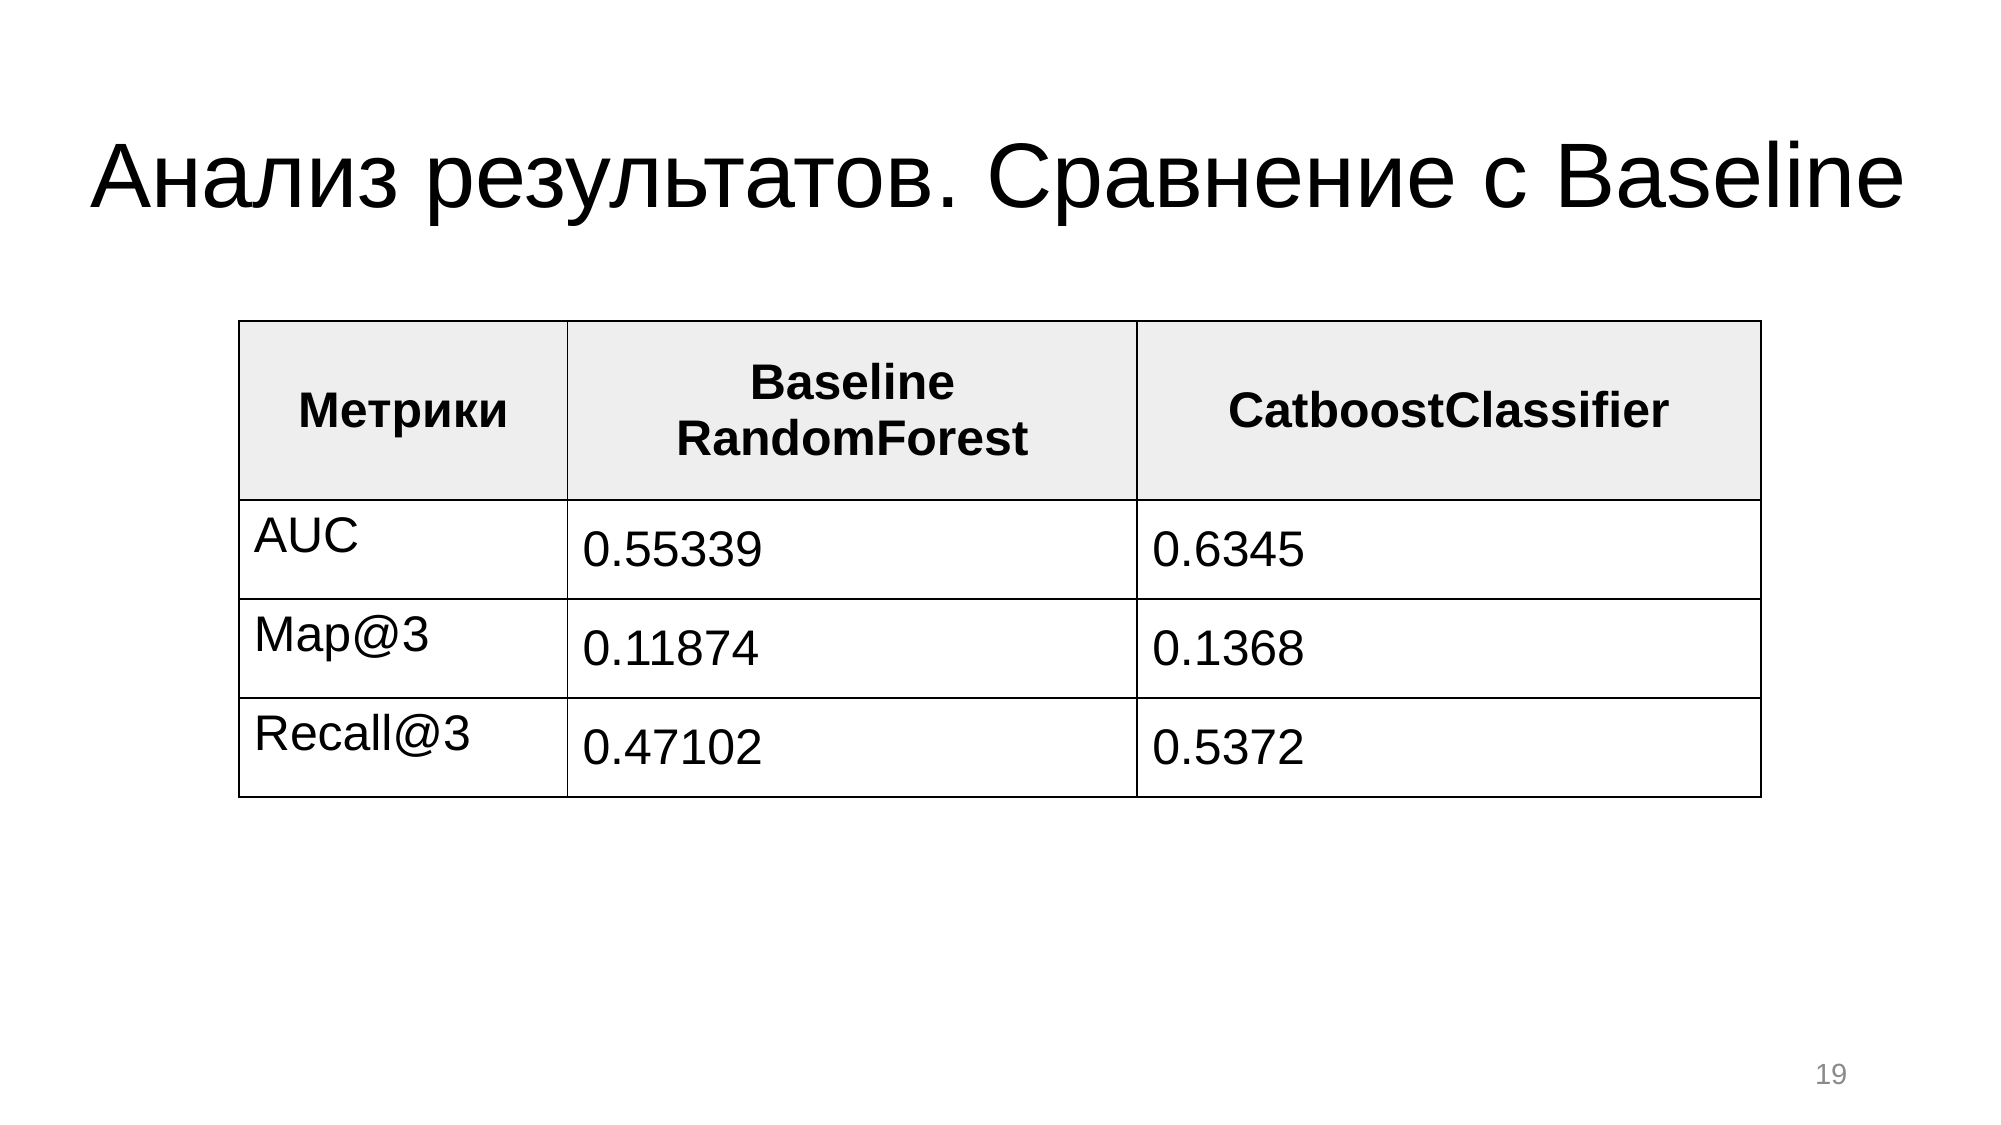

# Анализ результатов. Сравнение с Baseline
| Метрики | Baseline RandomForest | CatboostClassifier |
| --- | --- | --- |
| AUC | 0.55339 | 0.6345 |
| Map@3 | 0.11874 | 0.1368 |
| Recall@3 | 0.47102 | 0.5372 |
19